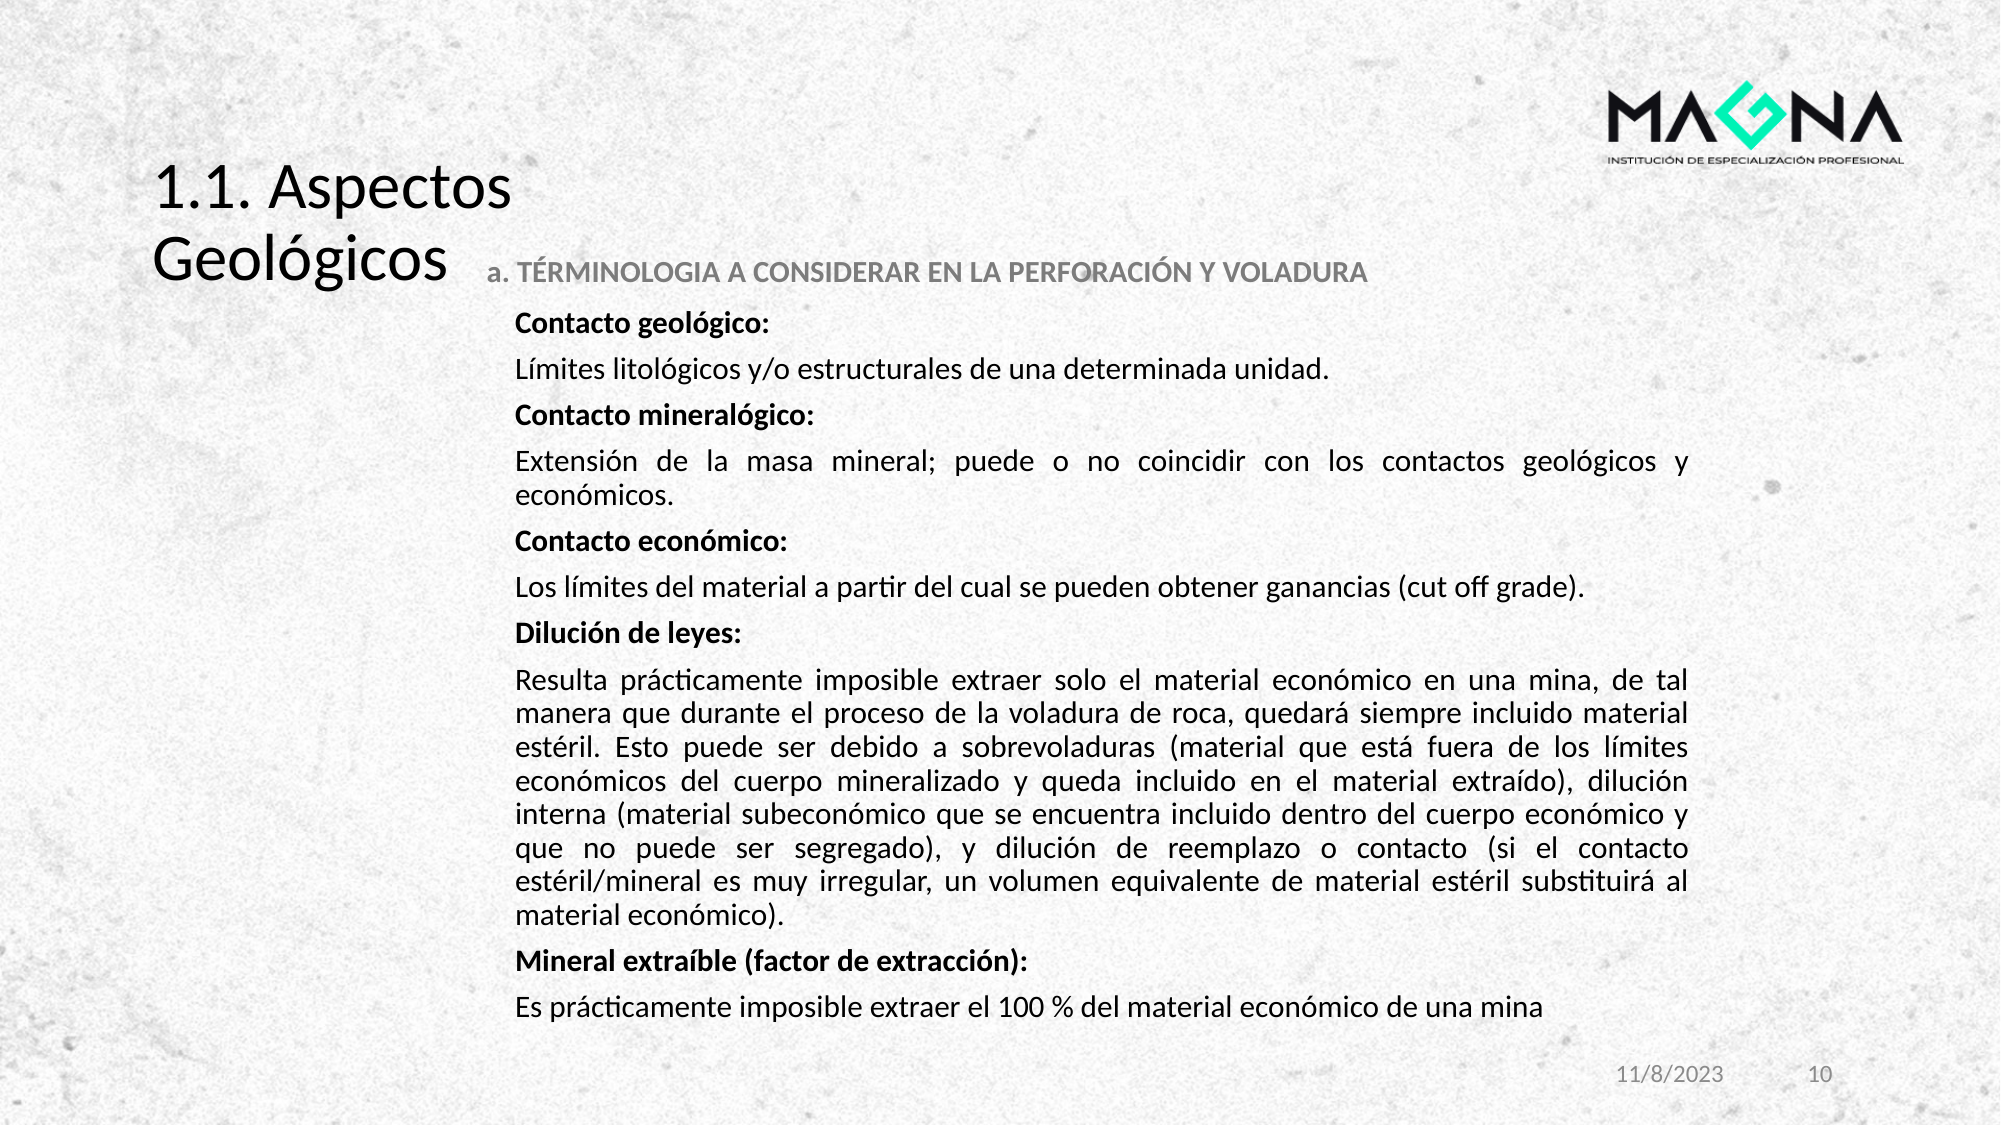

1.1. Aspectos Geológicos
a. TÉRMINOLOGIA A CONSIDERAR EN LA PERFORACIÓN Y VOLADURA
Contacto geológico:
Límites litológicos y/o estructurales de una determinada unidad.
Contacto mineralógico:
Extensión de la masa mineral; puede o no coincidir con los contactos geológicos y económicos.
Contacto económico:
Los límites del material a partir del cual se pueden obtener ganancias (cut off grade).
Dilución de leyes:
Resulta prácticamente imposible extraer solo el material económico en una mina, de tal manera que durante el proceso de la voladura de roca, quedará siempre incluido material estéril. Esto puede ser debido a sobrevoladuras (material que está fuera de los límites económicos del cuerpo mineralizado y queda incluido en el material extraído), dilución interna (material subeconómico que se encuentra incluido dentro del cuerpo económico y que no puede ser segregado), y dilución de reemplazo o contacto (si el contacto estéril/mineral es muy irregular, un volumen equivalente de material estéril substituirá al material económico).
Mineral extraíble (factor de extracción):
Es prácticamente imposible extraer el 100 % del material económico de una mina
11/8/2023
10